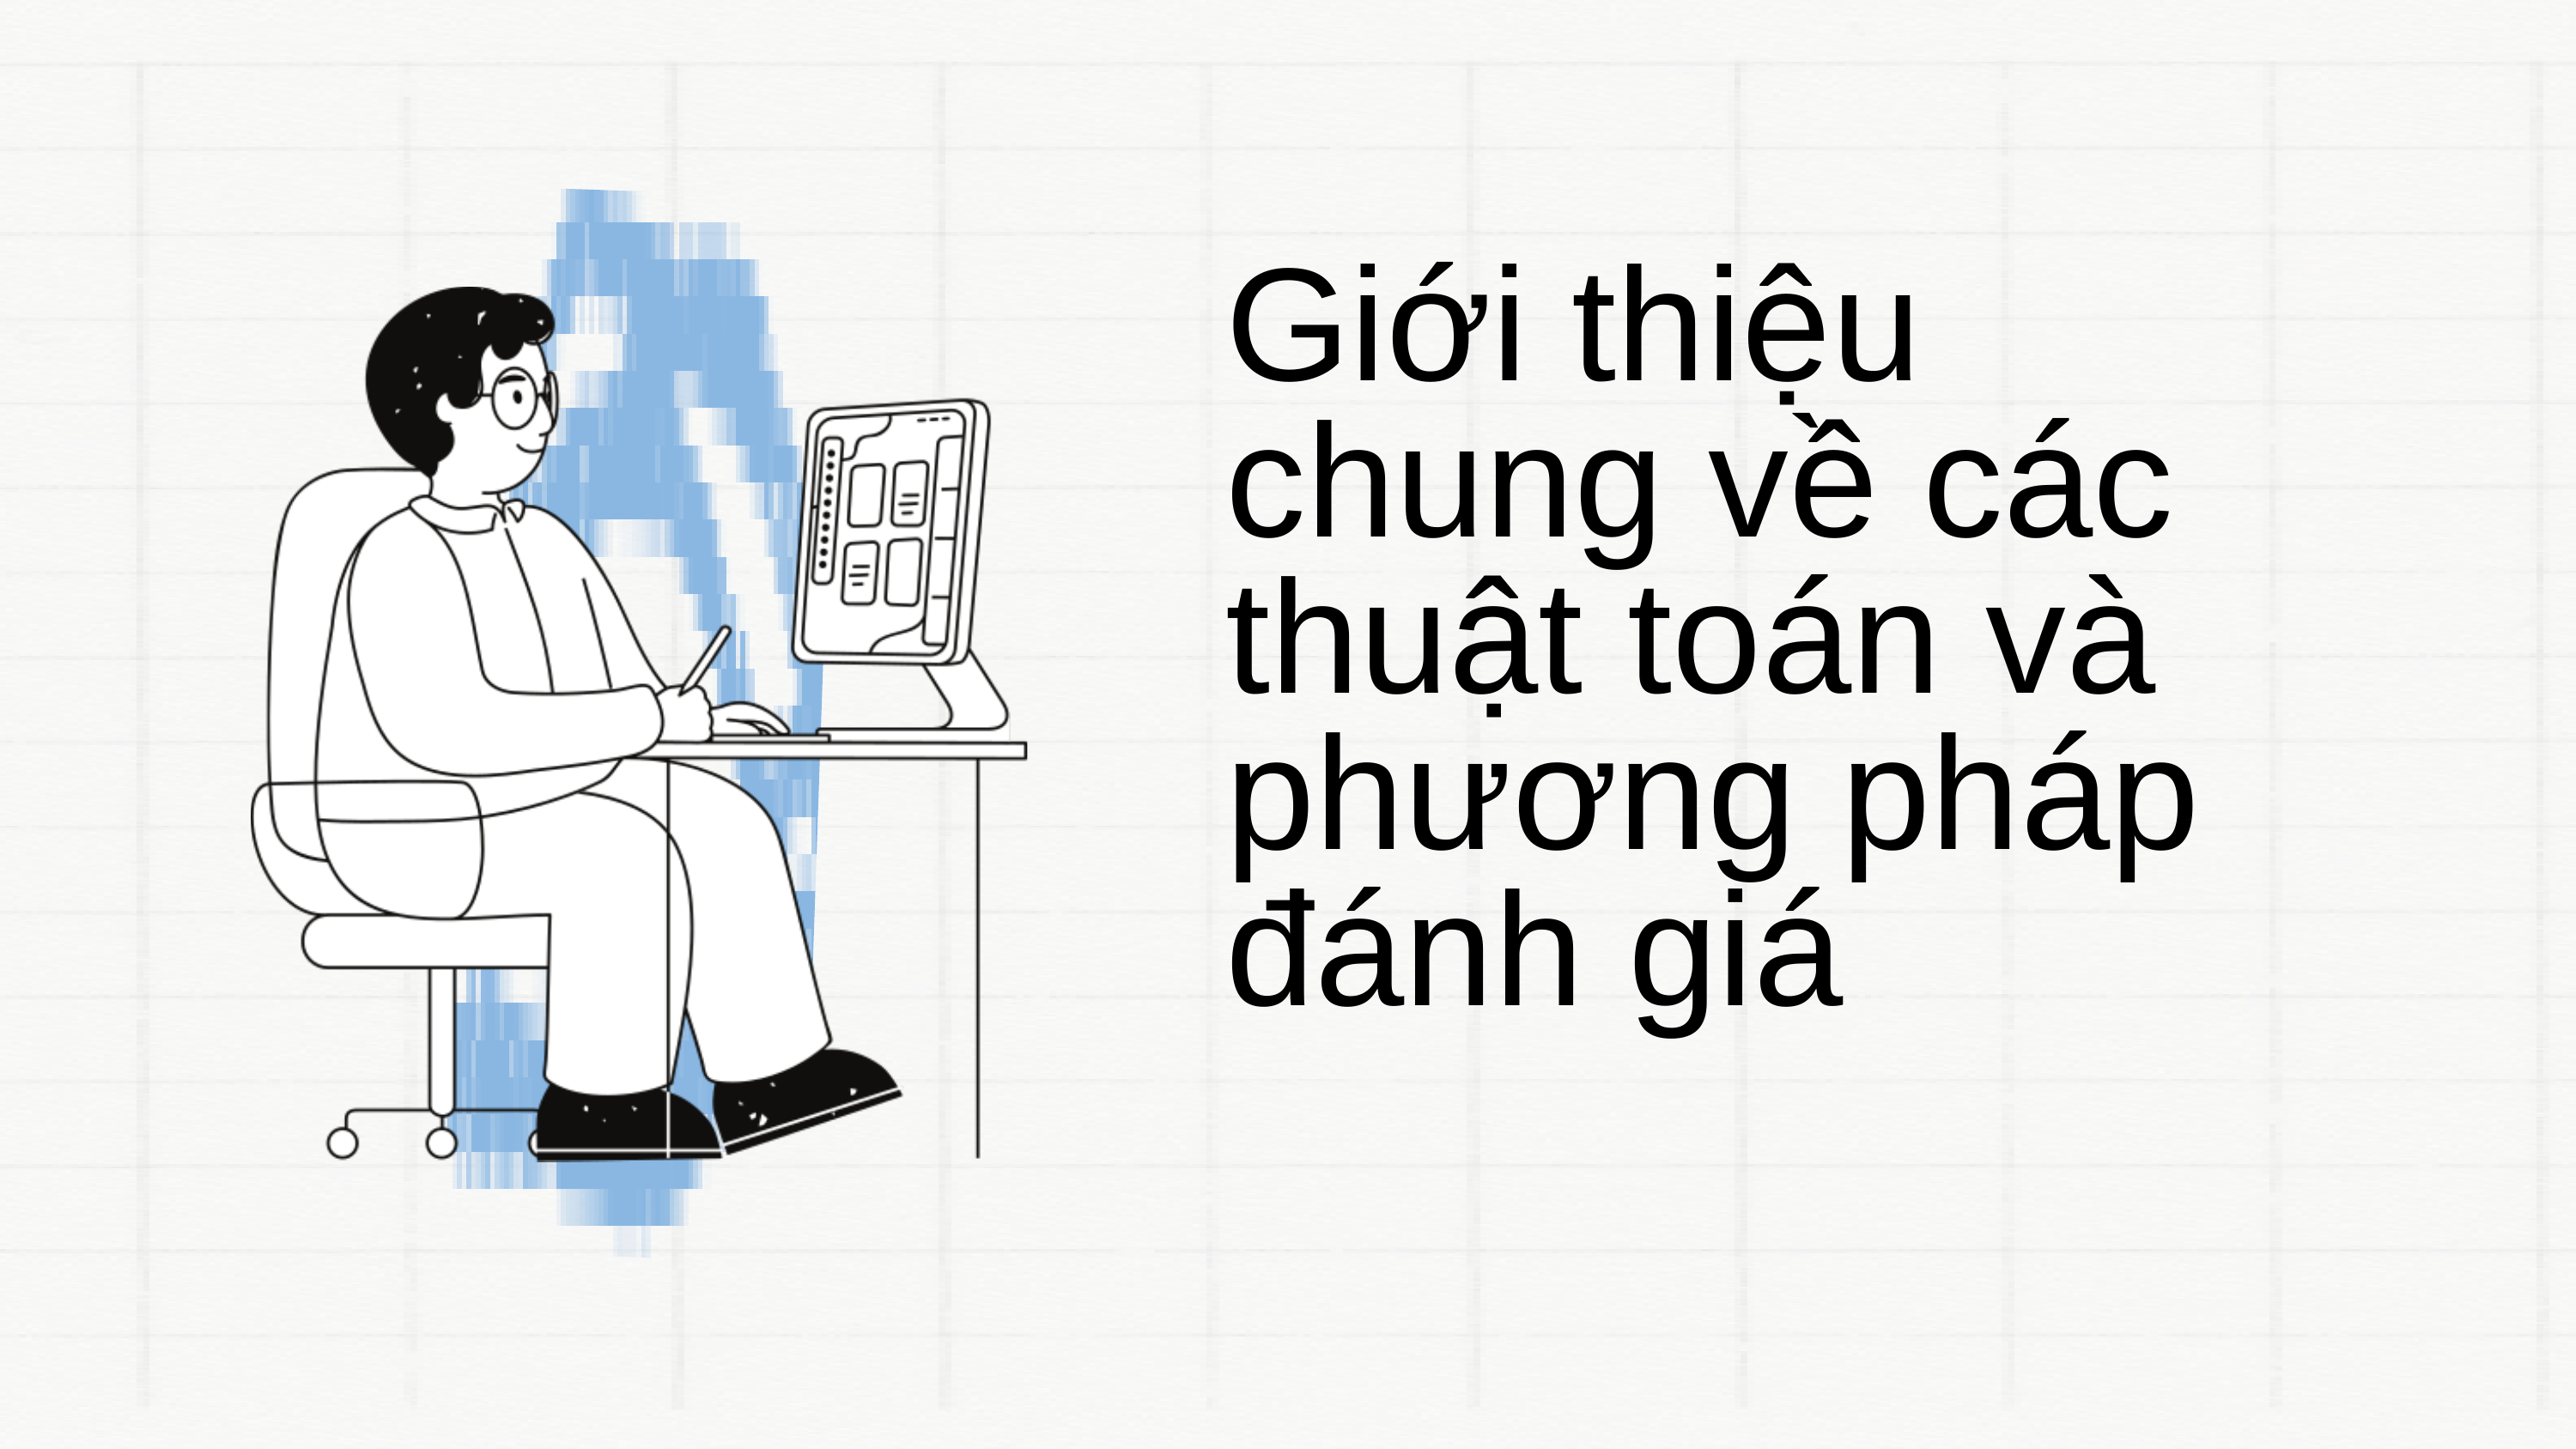

Giới thiệu chung về các thuật toán và phương pháp đánh giá